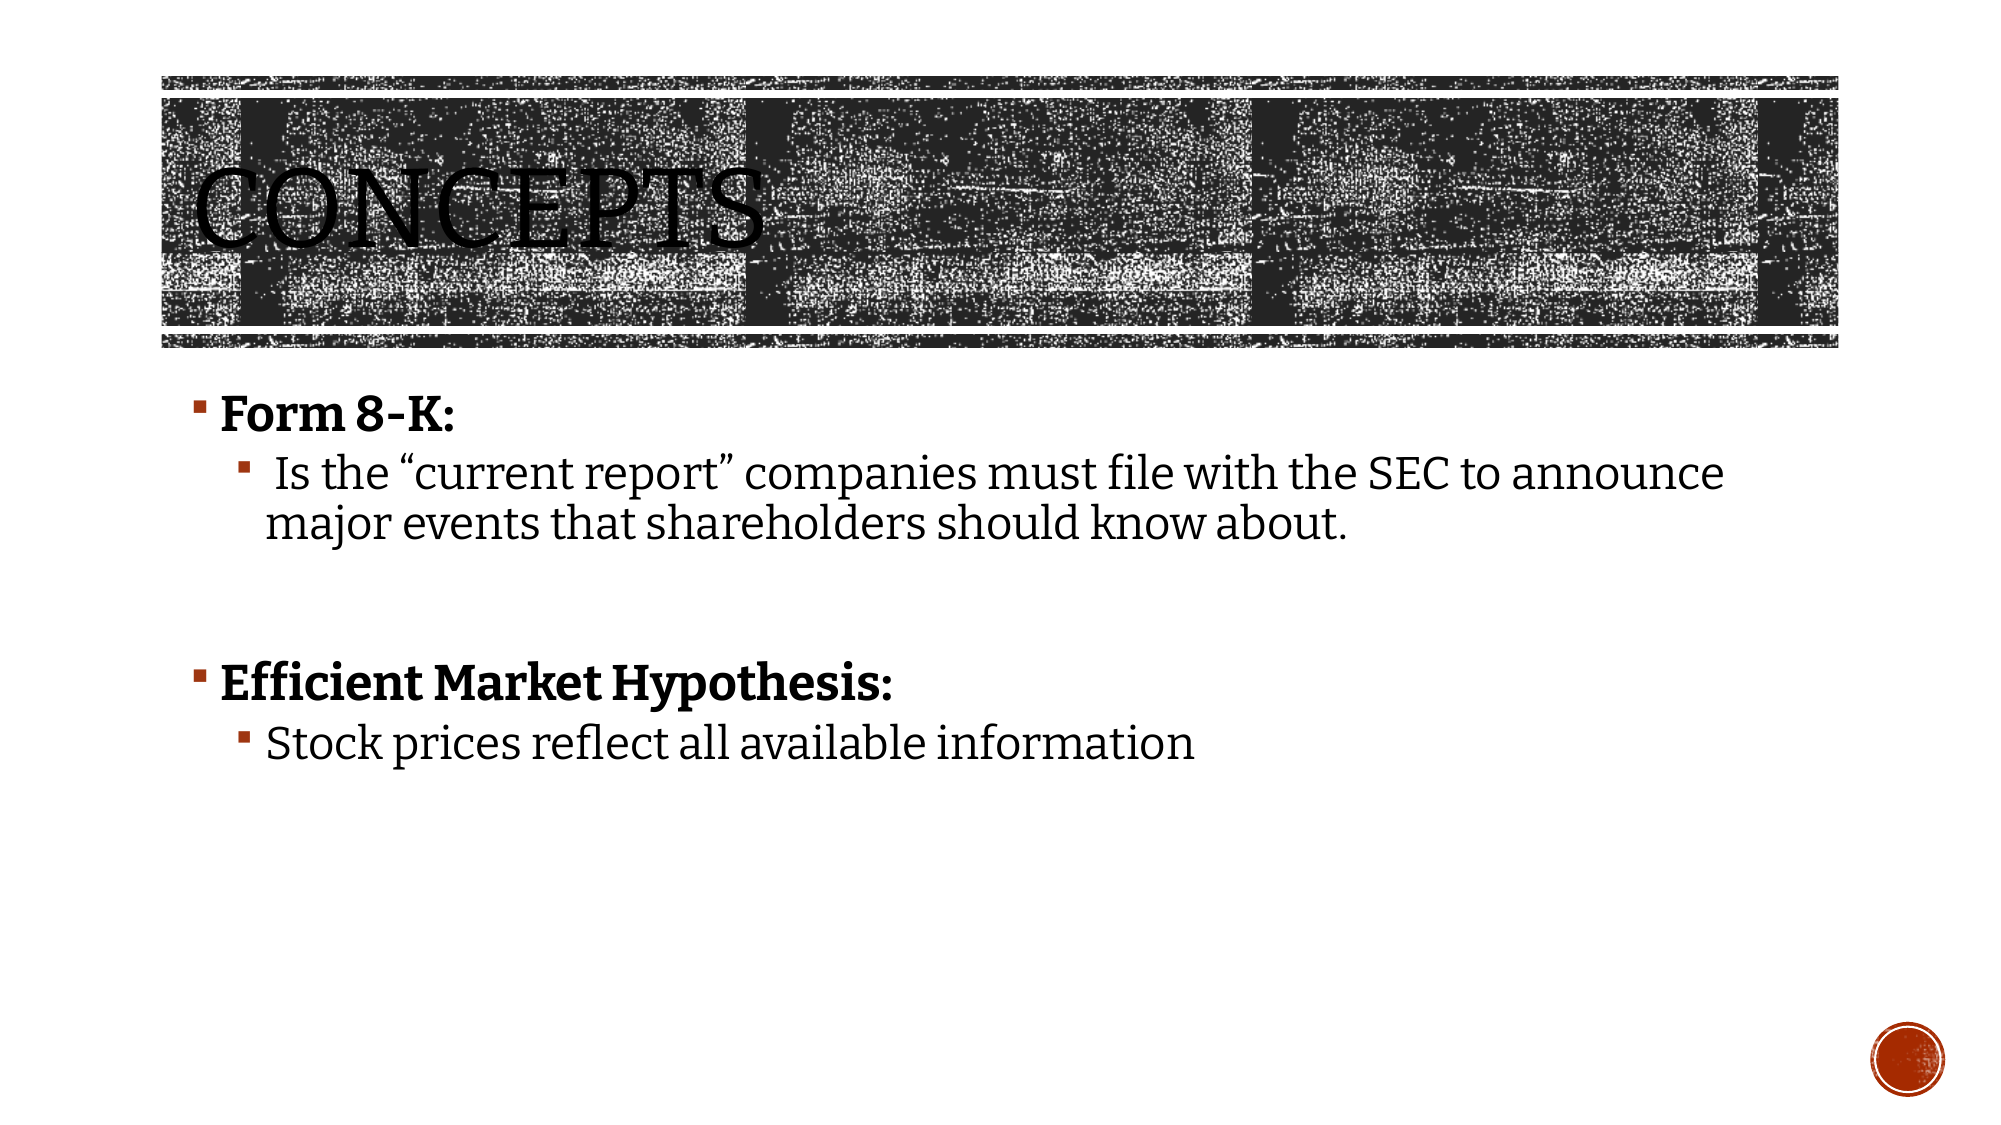

# Concepts

Form 8-K:
 Is the “current report” companies must file with the SEC to announce major events that shareholders should know about.

Efficient Market Hypothesis:
Stock prices reflect all available information